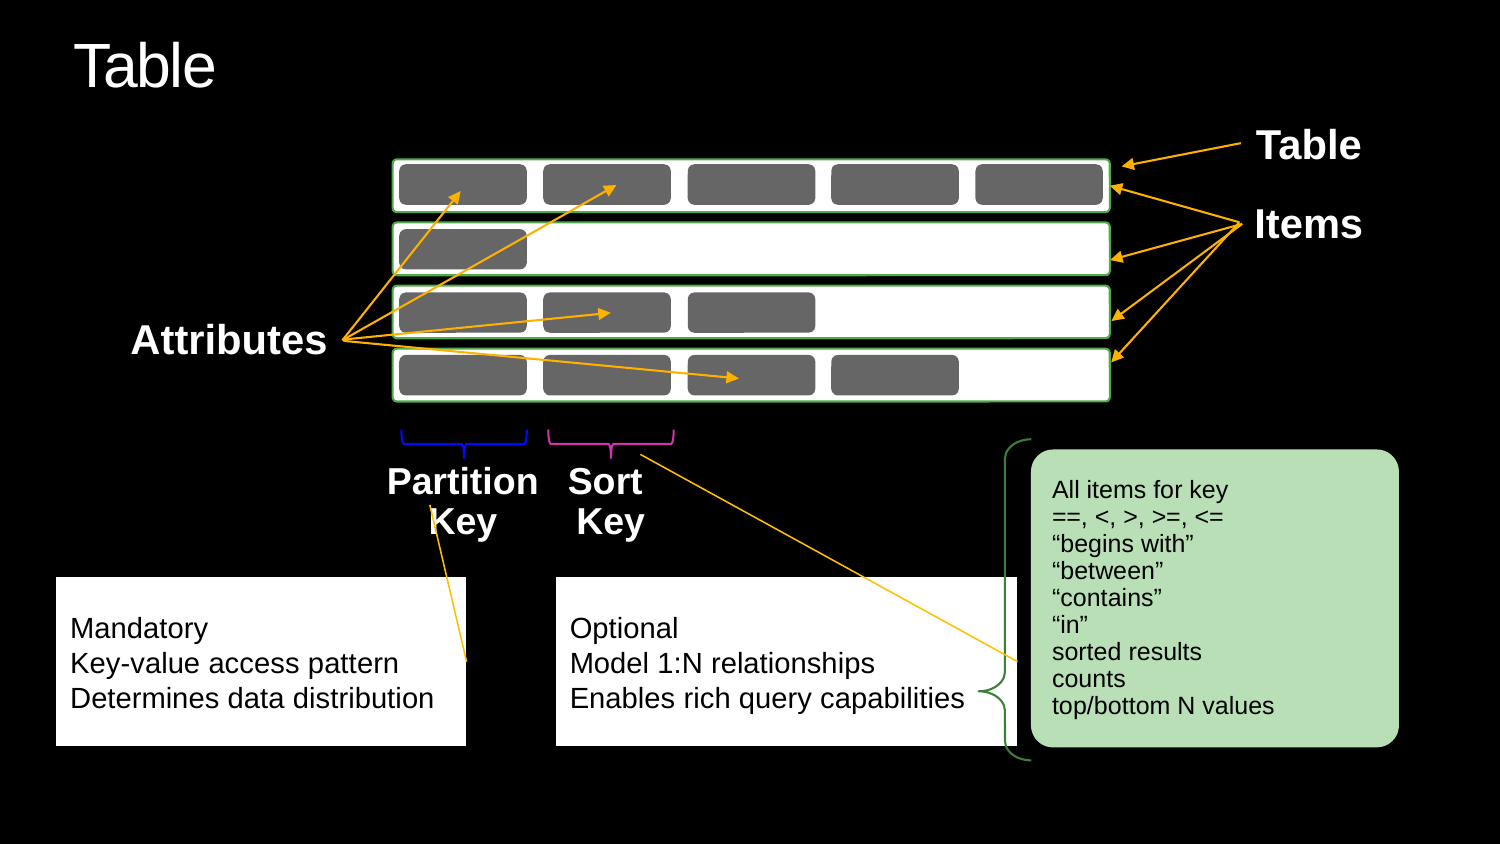

# Table
Table

Items

Attributes

All items for key
==, <, >, >=, <=
“begins with”
“between”
“contains”
“in”
sorted results
counts
top/bottom N values
Partition
Key
Sort
Key
Mandatory
Key-value access pattern
Determines data distribution
Optional
Model 1:N relationships
Enables rich query capabilities